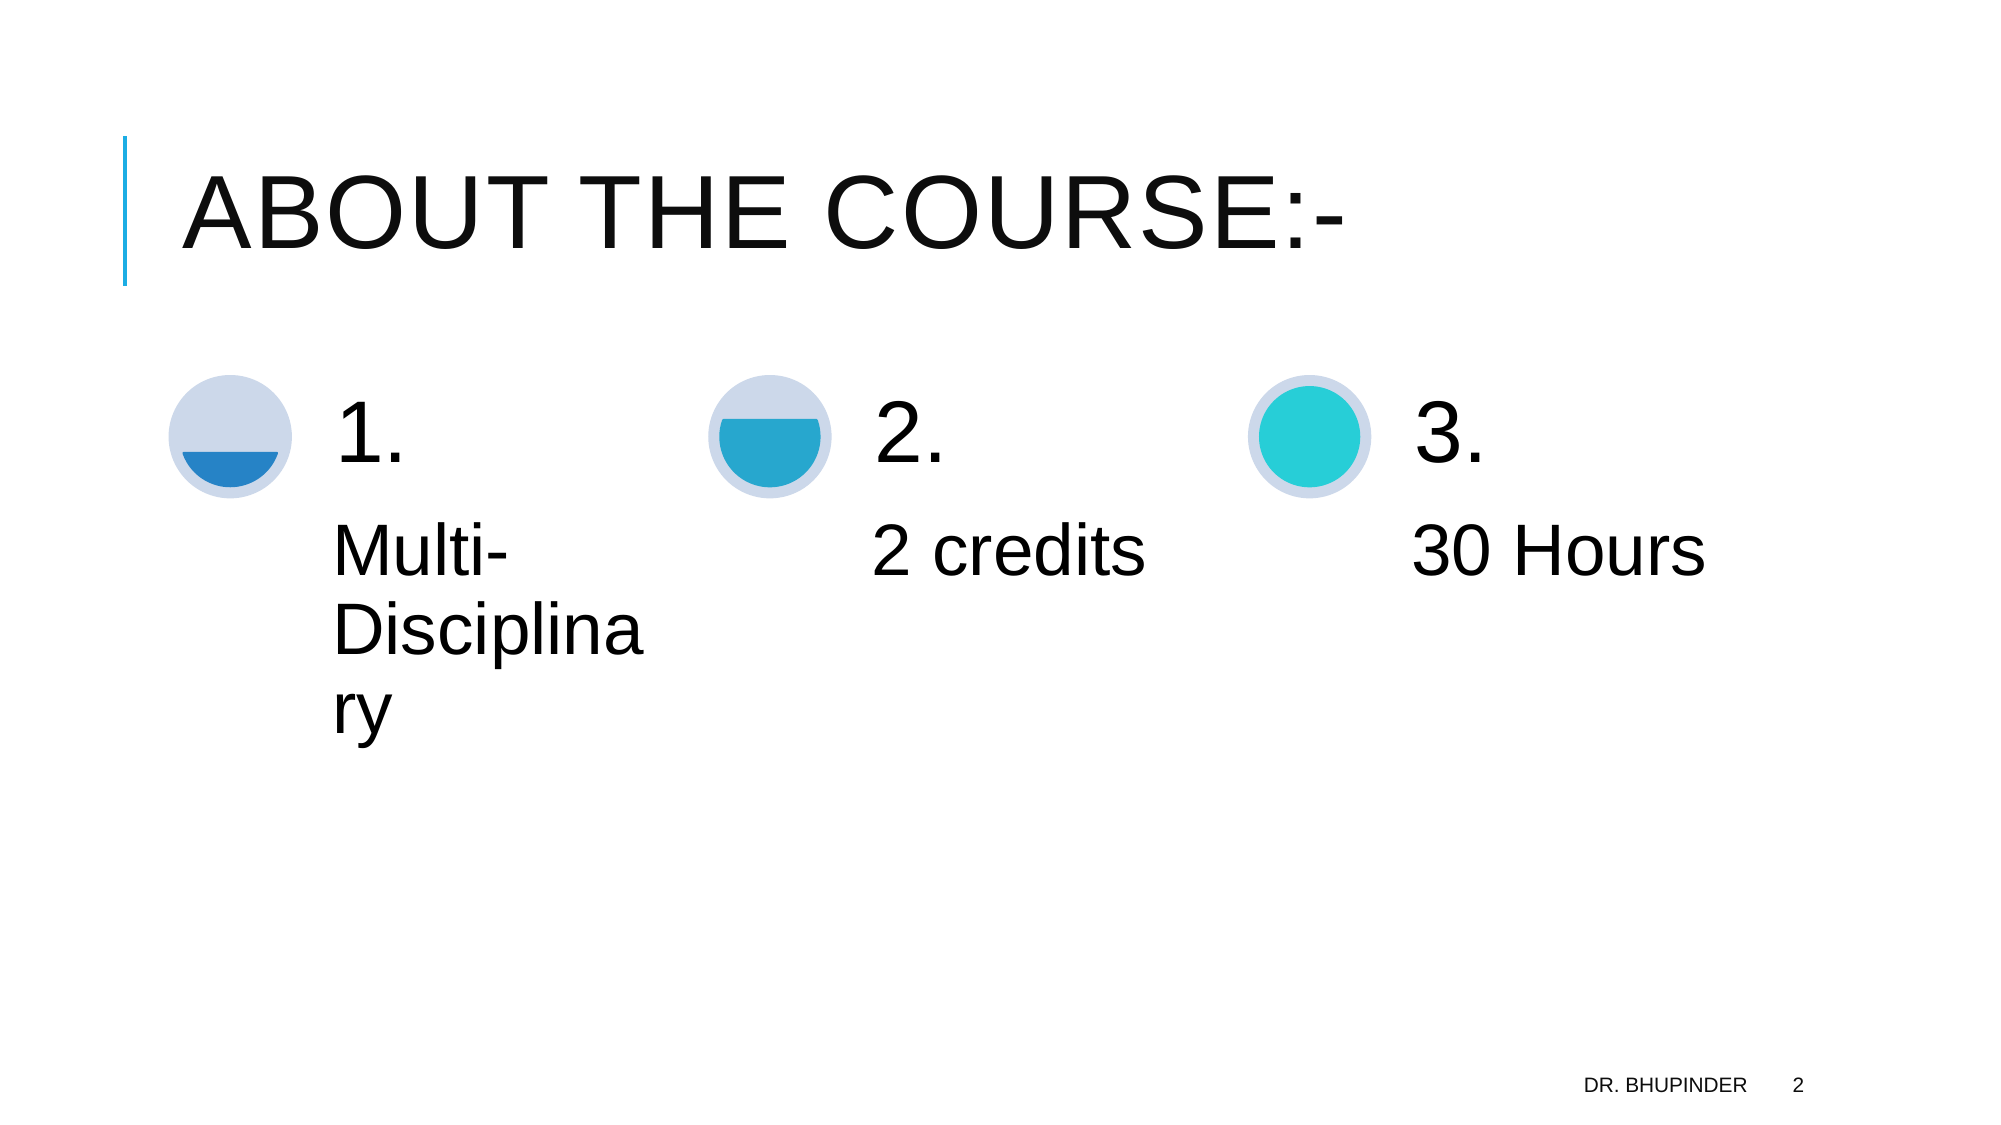

# ABOUT THE COURSE:-
Multi-Disciplinary
1.
2 credits
2.
30 Hours
3.
DR. BHUPINDER
2